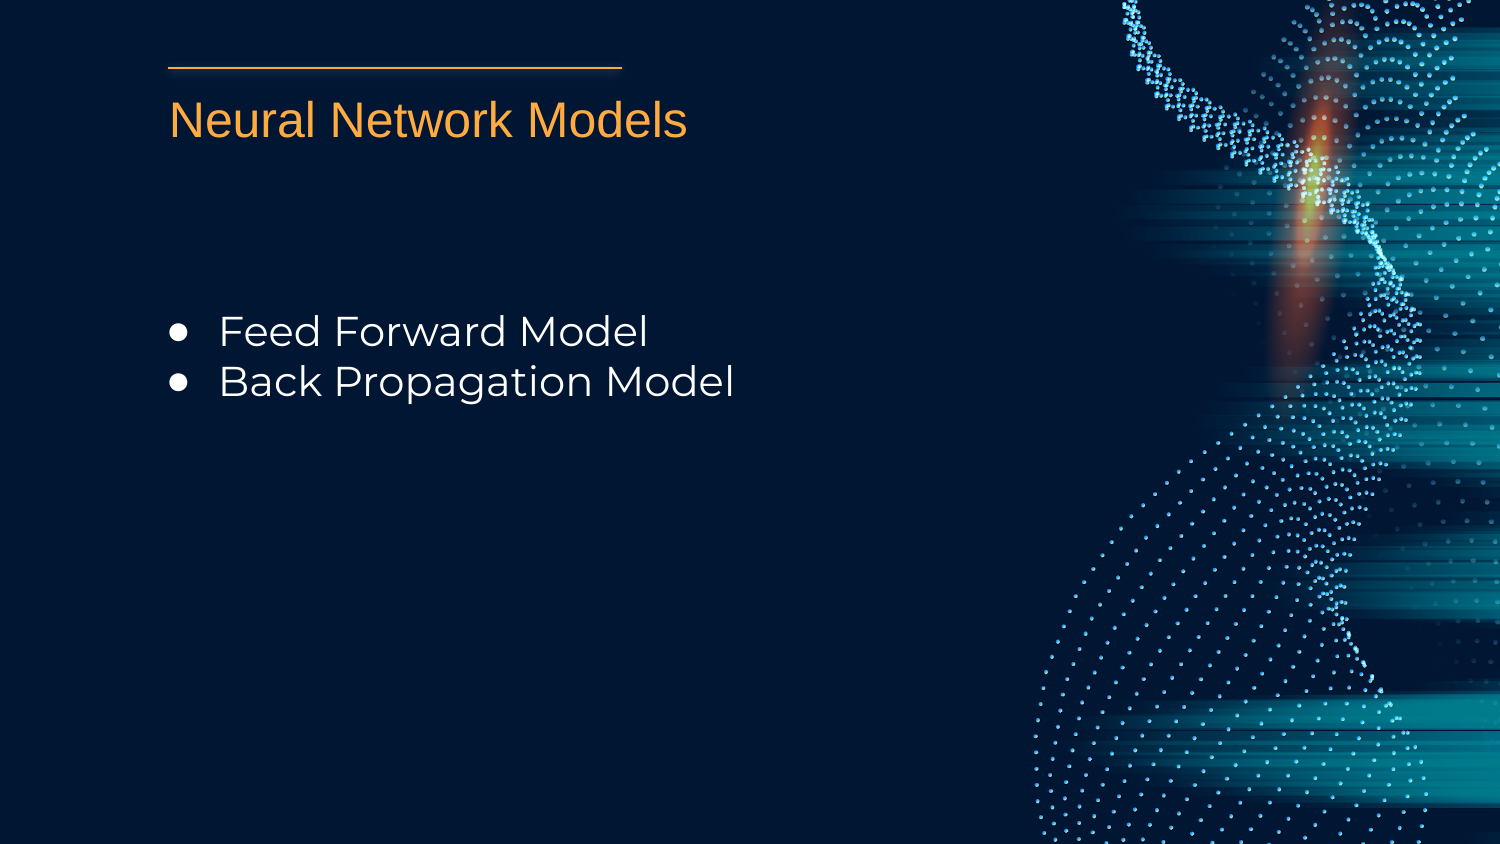

# Neural Network Models
Feed Forward Model
Back Propagation Model